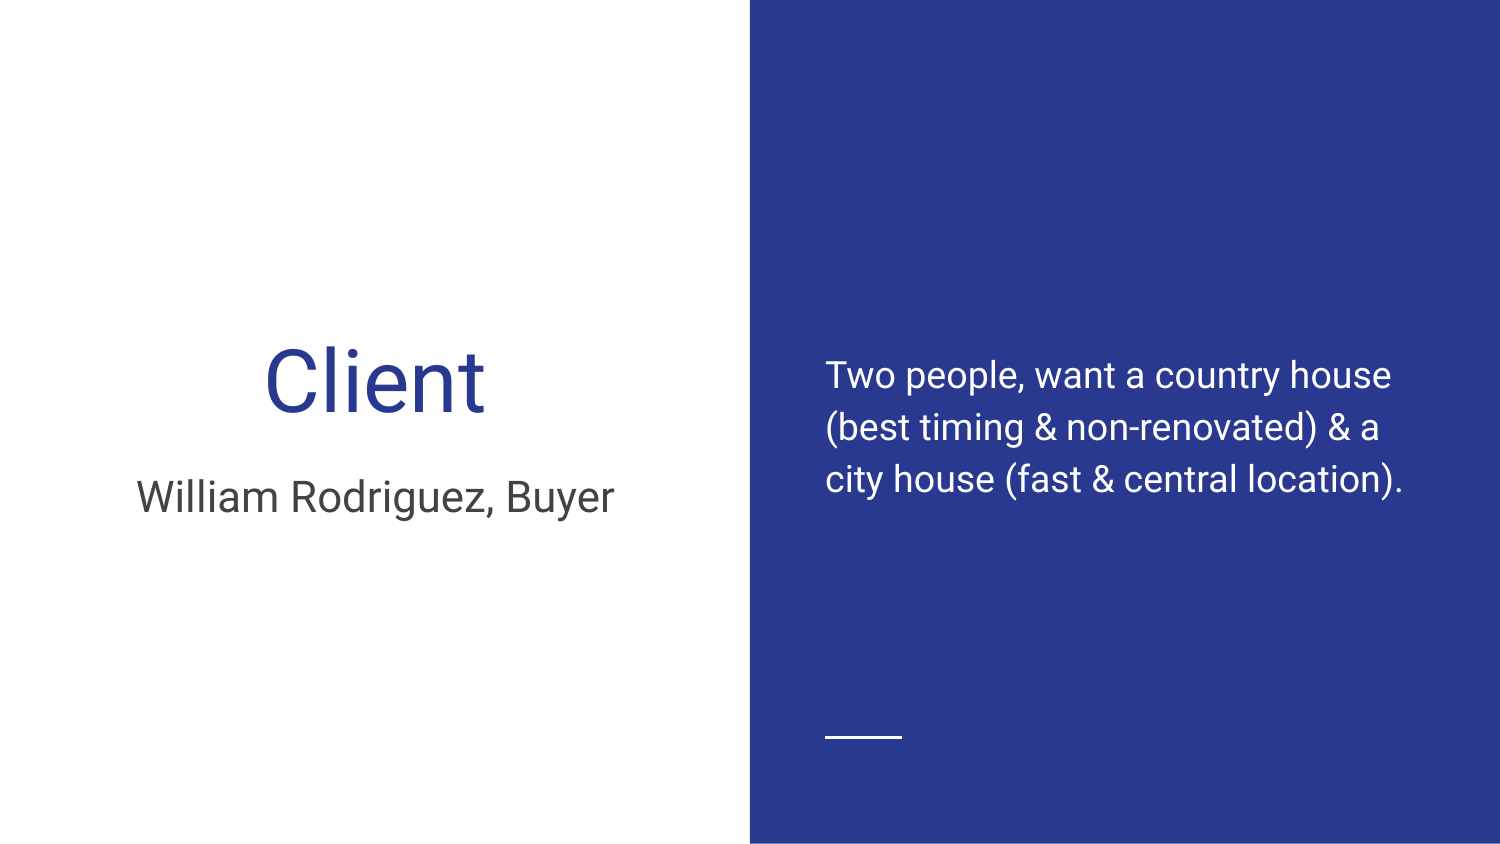

Two people, want a country house (best timing & non-renovated) & a city house (fast & central location).
# Client
William Rodriguez, Buyer